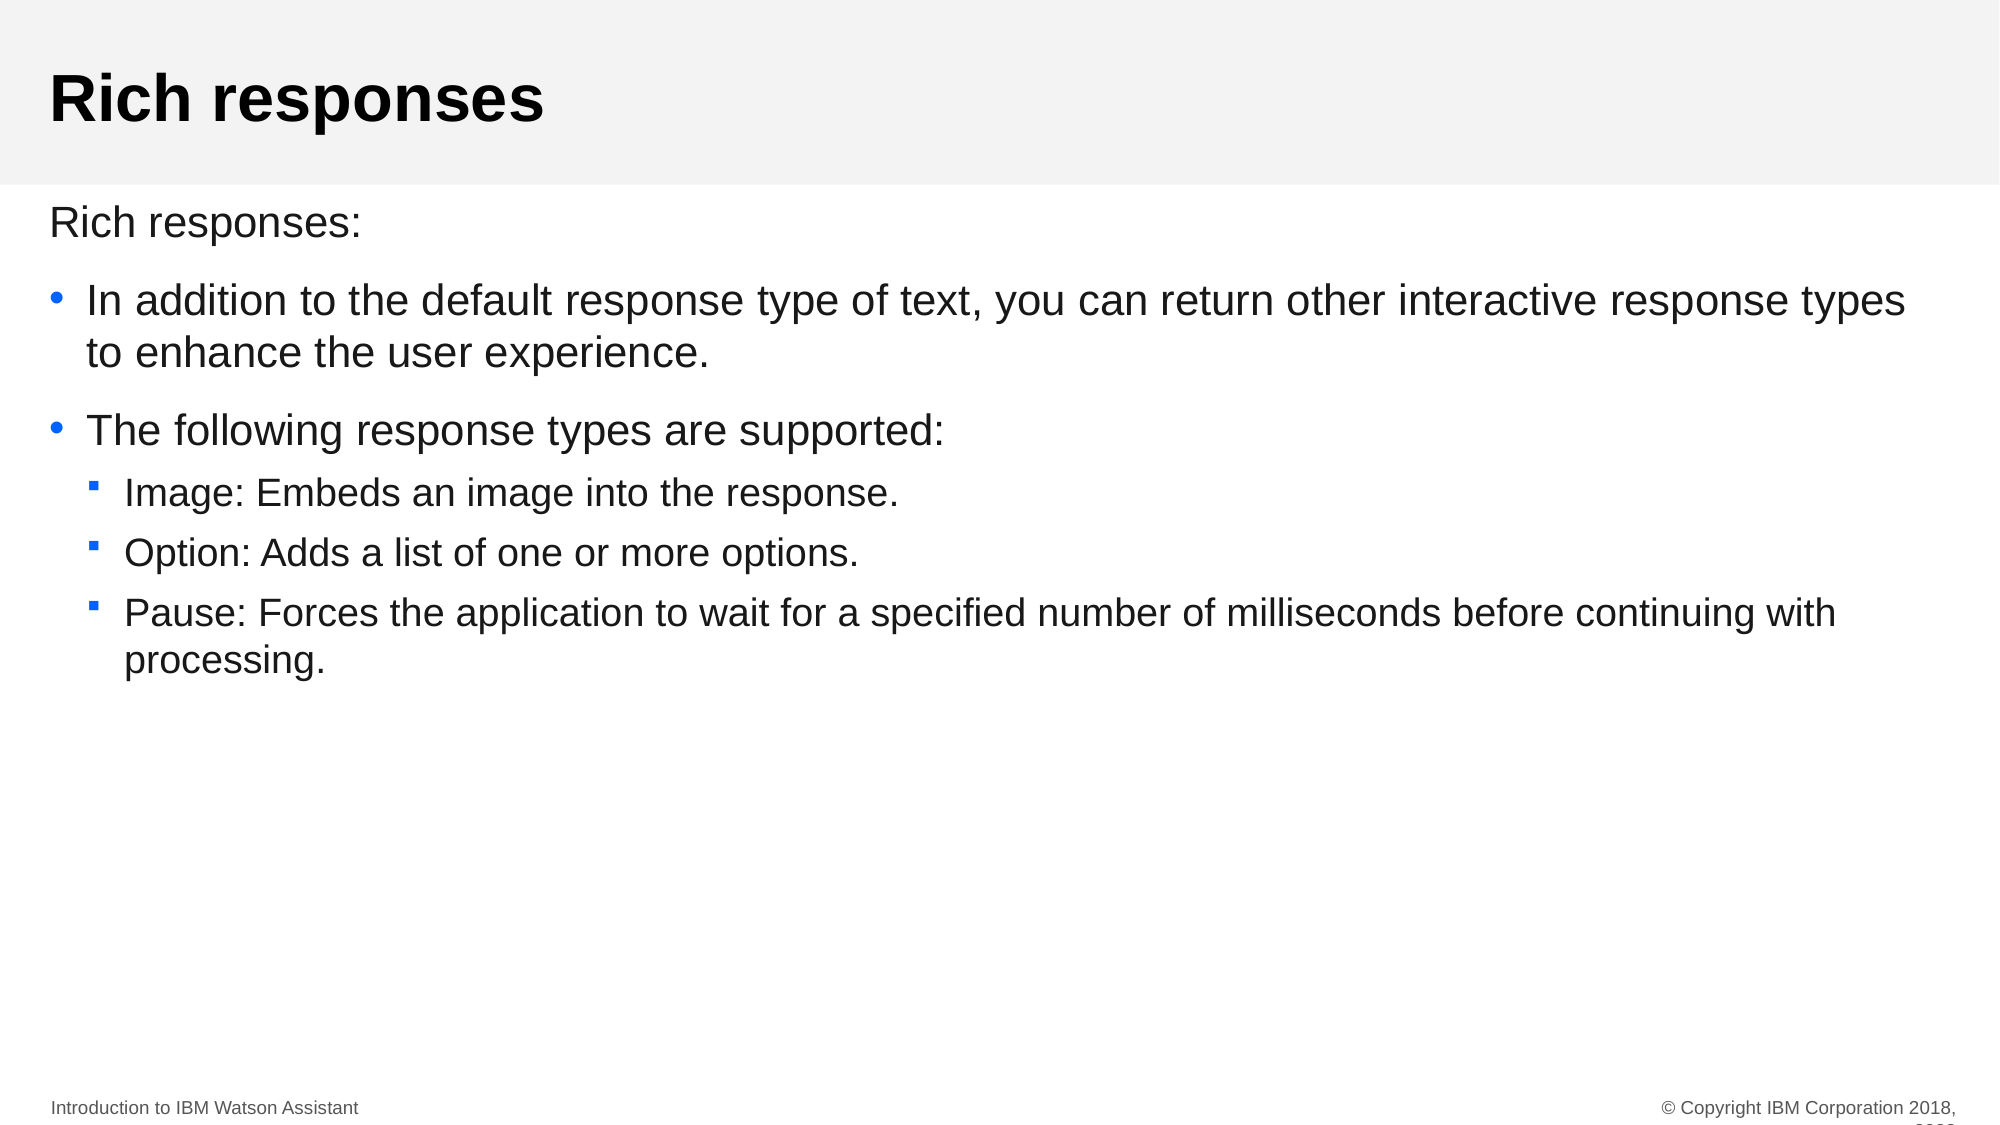

# Rich responses
Rich responses:
In addition to the default response type of text, you can return other interactive response types to enhance the user experience.
The following response types are supported:
Image: Embeds an image into the response.
Option: Adds a list of one or more options.
Pause: Forces the application to wait for a specified number of milliseconds before continuing with processing.
© Copyright IBM Corporation 2018, 2022